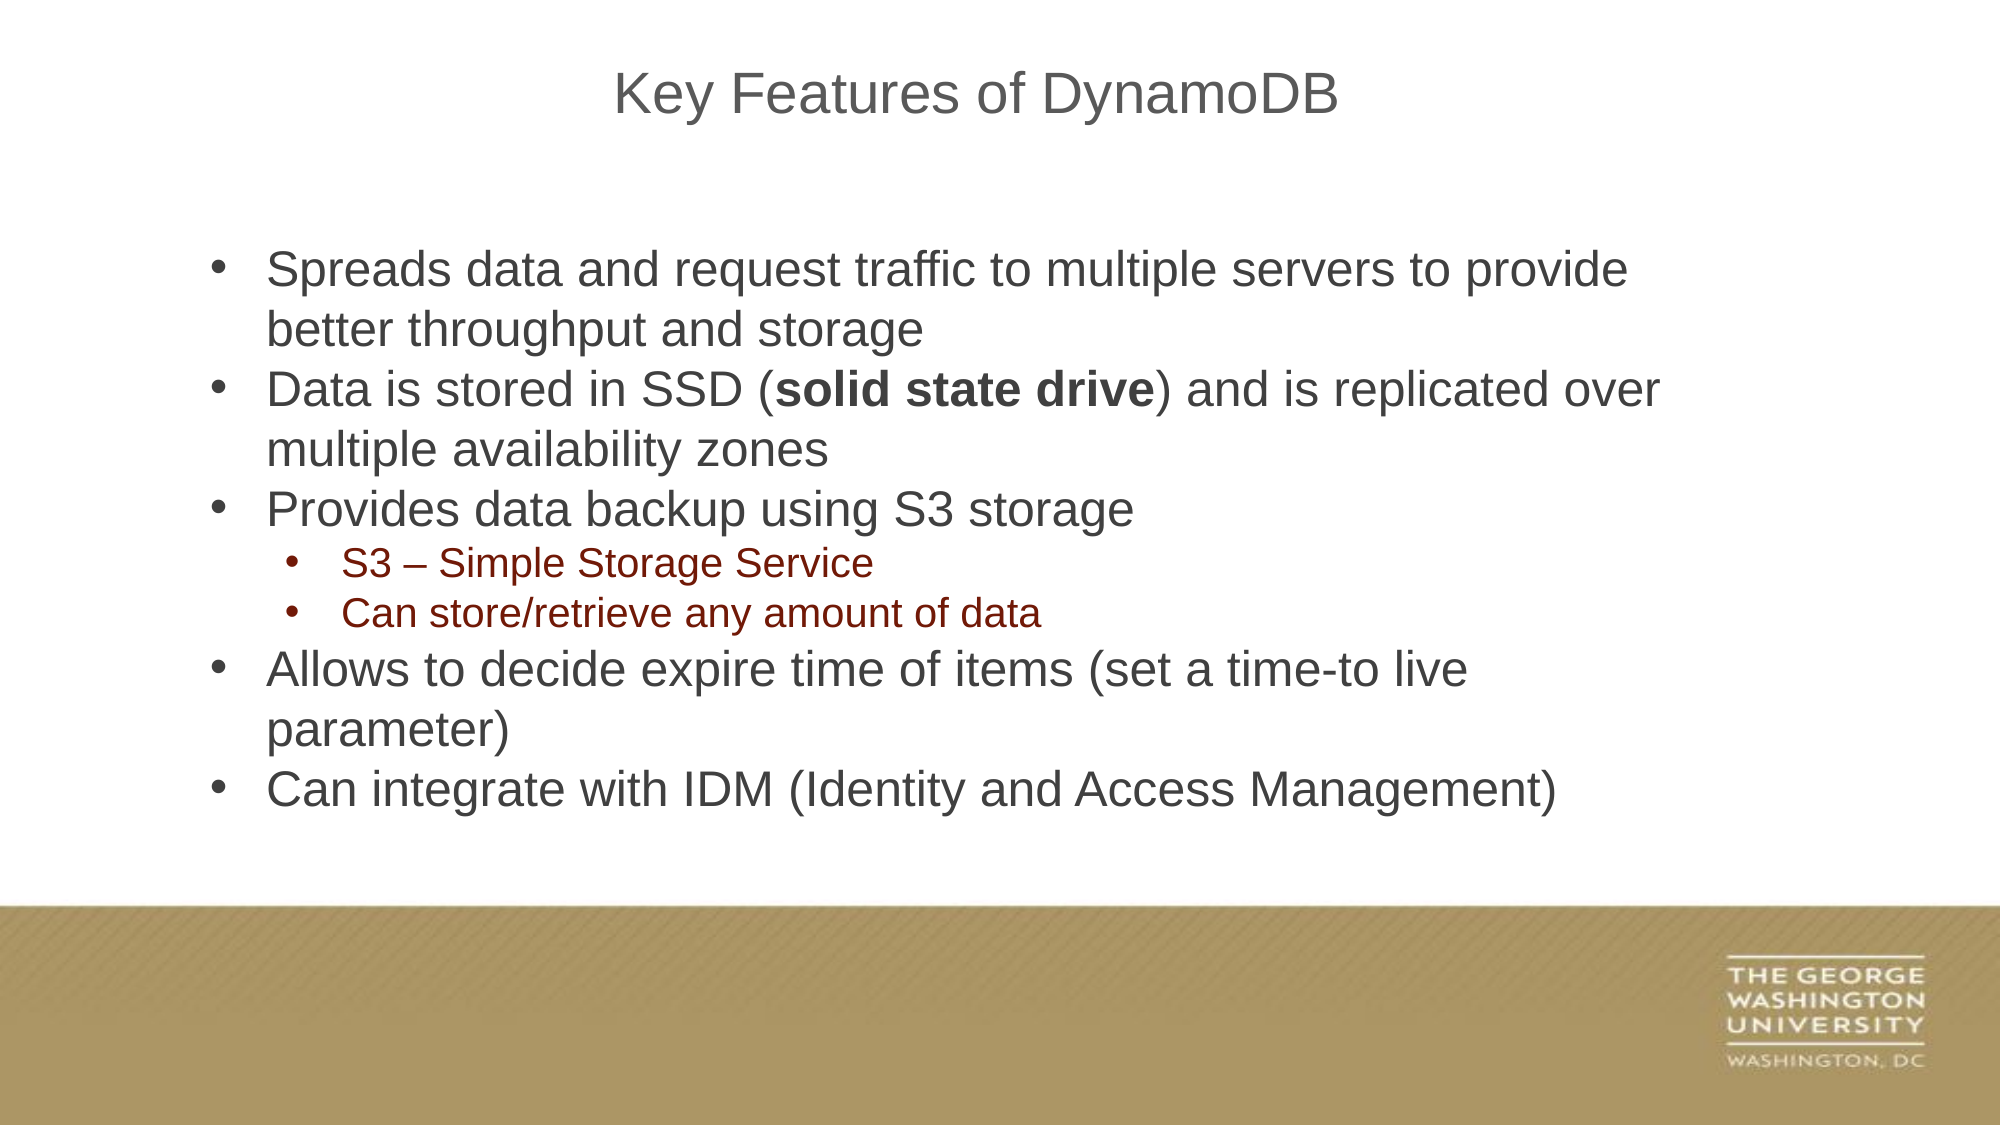

Key Features of DynamoDB

Spreads data and request traffic to multiple servers to provide better throughput and storage
Data is stored in SSD (solid state drive) and is replicated over multiple availability zones
Provides data backup using S3 storage
S3 – Simple Storage Service
Can store/retrieve any amount of data
Allows to decide expire time of items (set a time-to live parameter)
Can integrate with IDM (Identity and Access Management)